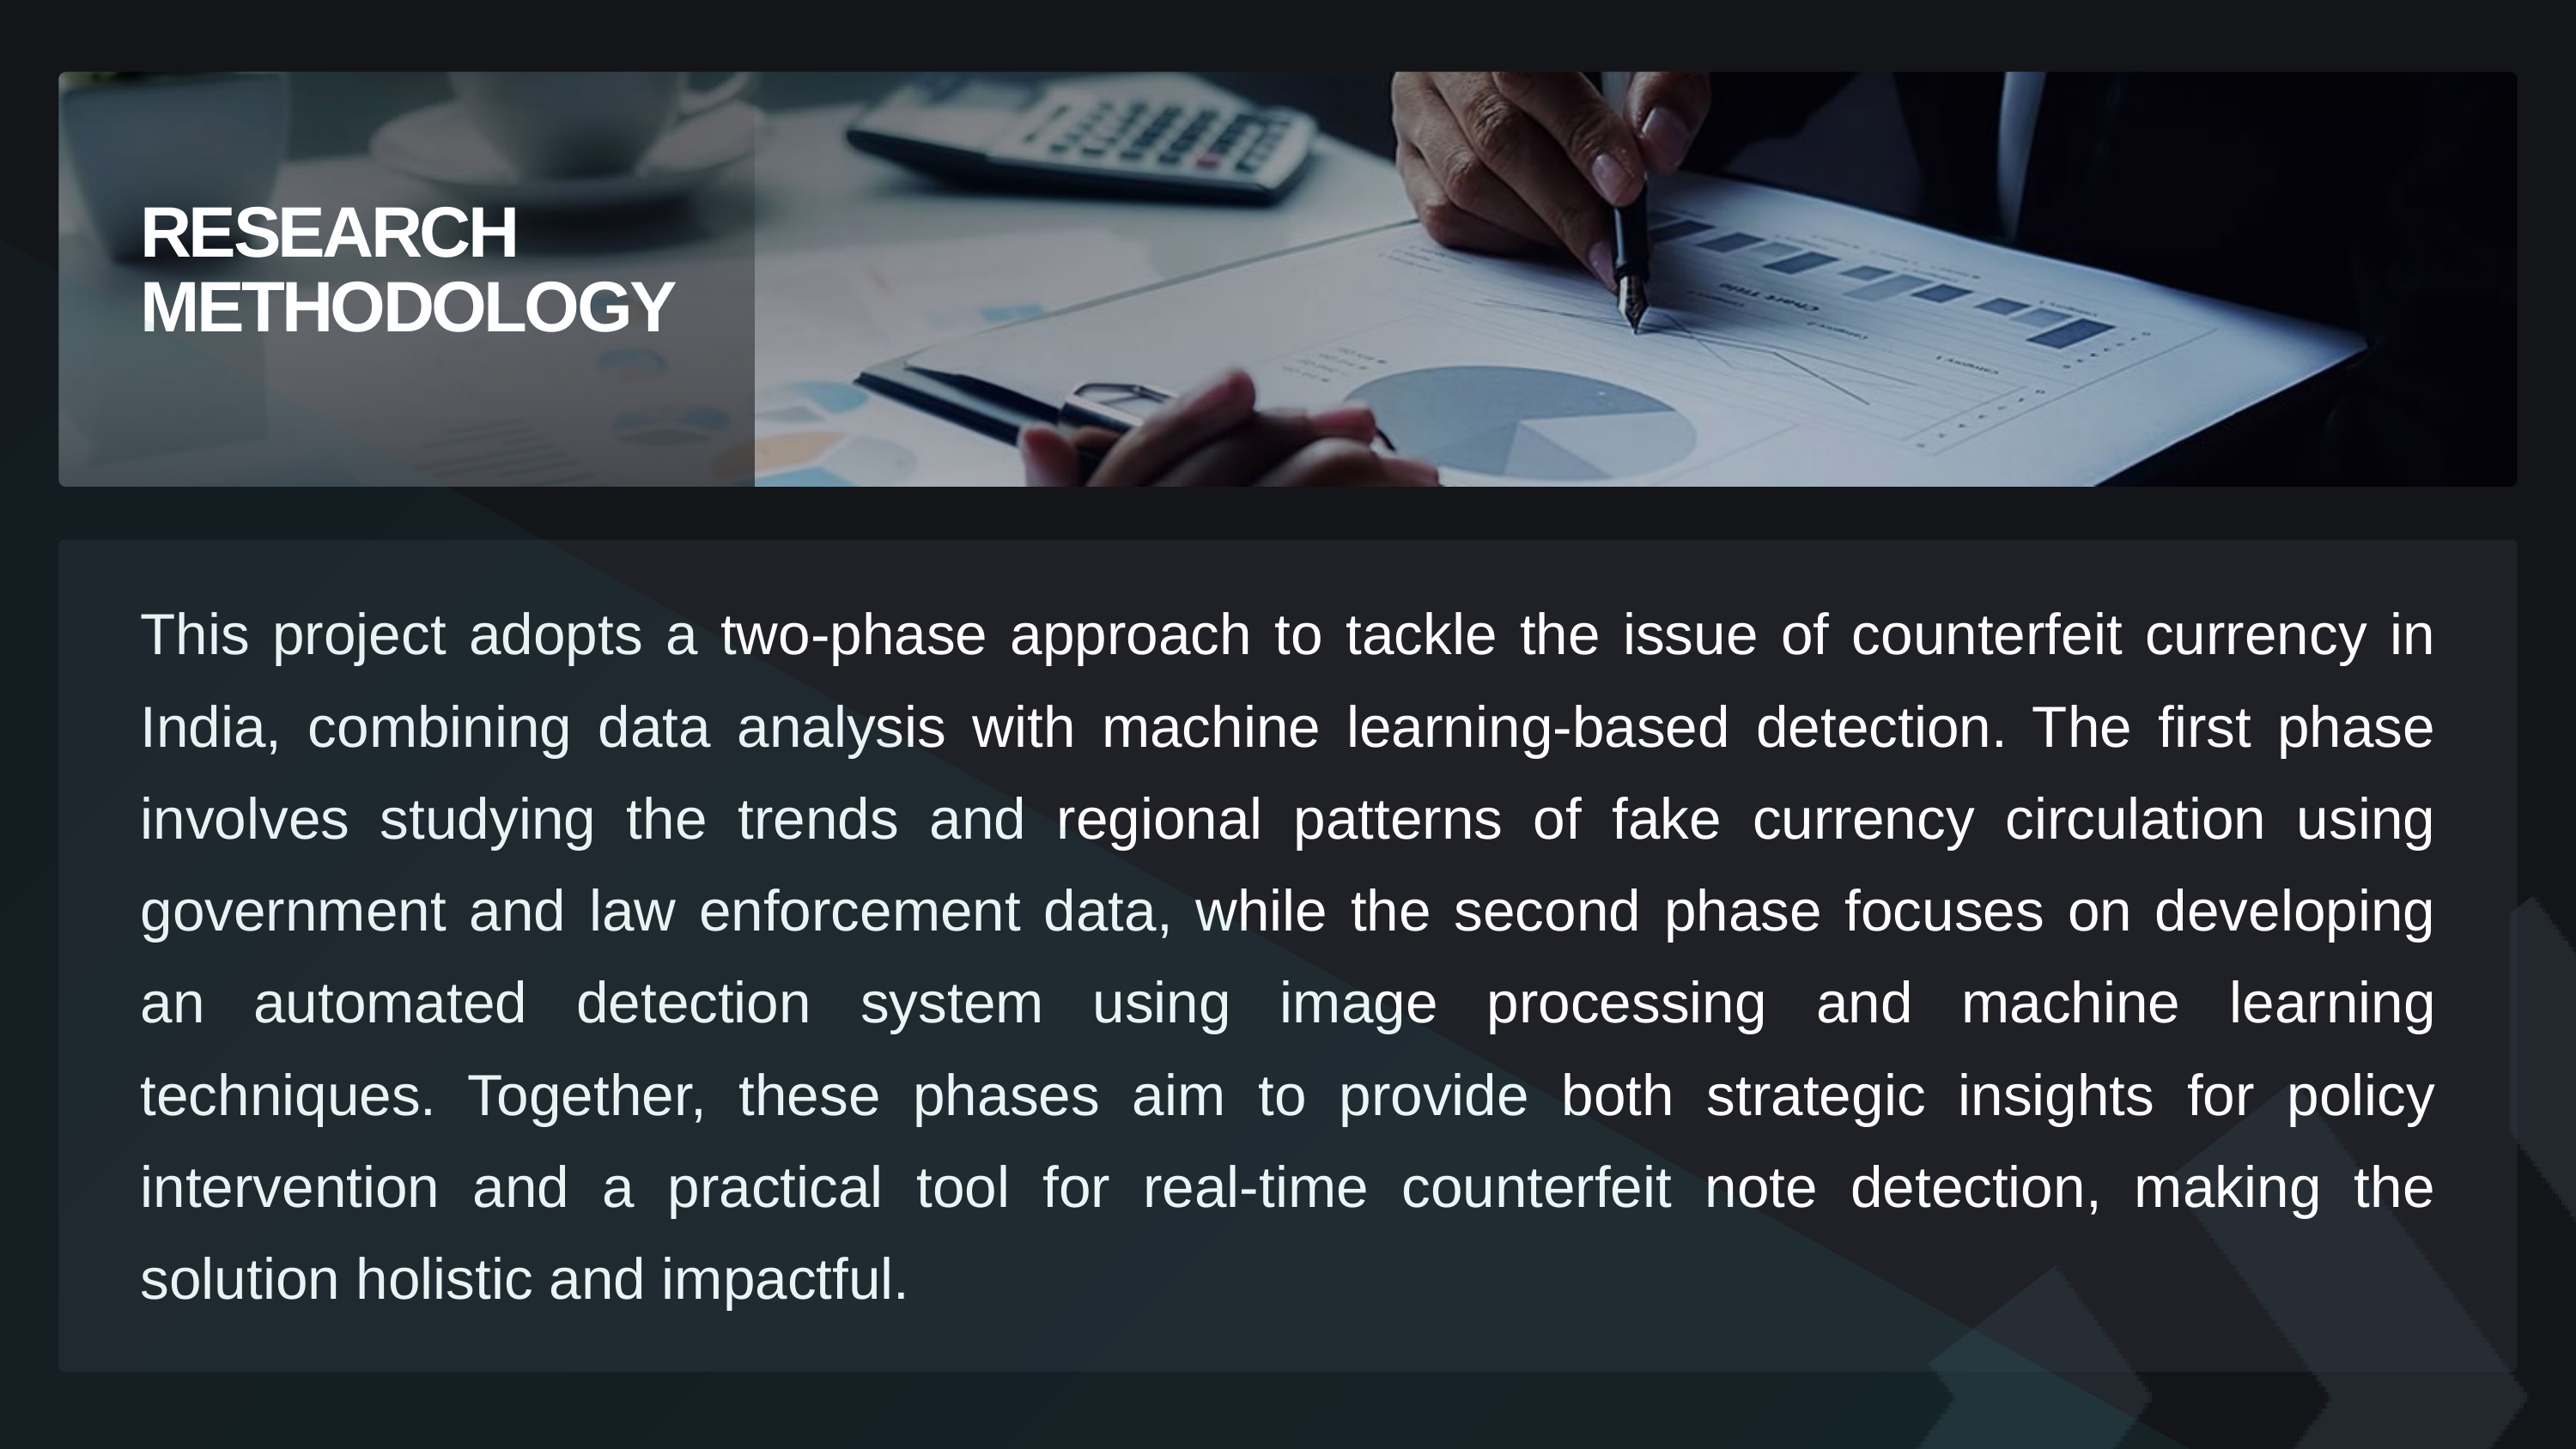

RESEARCH
METHODOLOGY

This project adopts a two-phase approach to tackle the issue of counterfeit currency in India, combining data analysis with machine learning-based detection. The first phase involves studying the trends and regional patterns of fake currency circulation using government and law enforcement data, while the second phase focuses on developing an automated detection system using image processing and machine learning techniques. Together, these phases aim to provide both strategic insights for policy intervention and a practical tool for real-time counterfeit note detection, making the solution holistic and impactful.